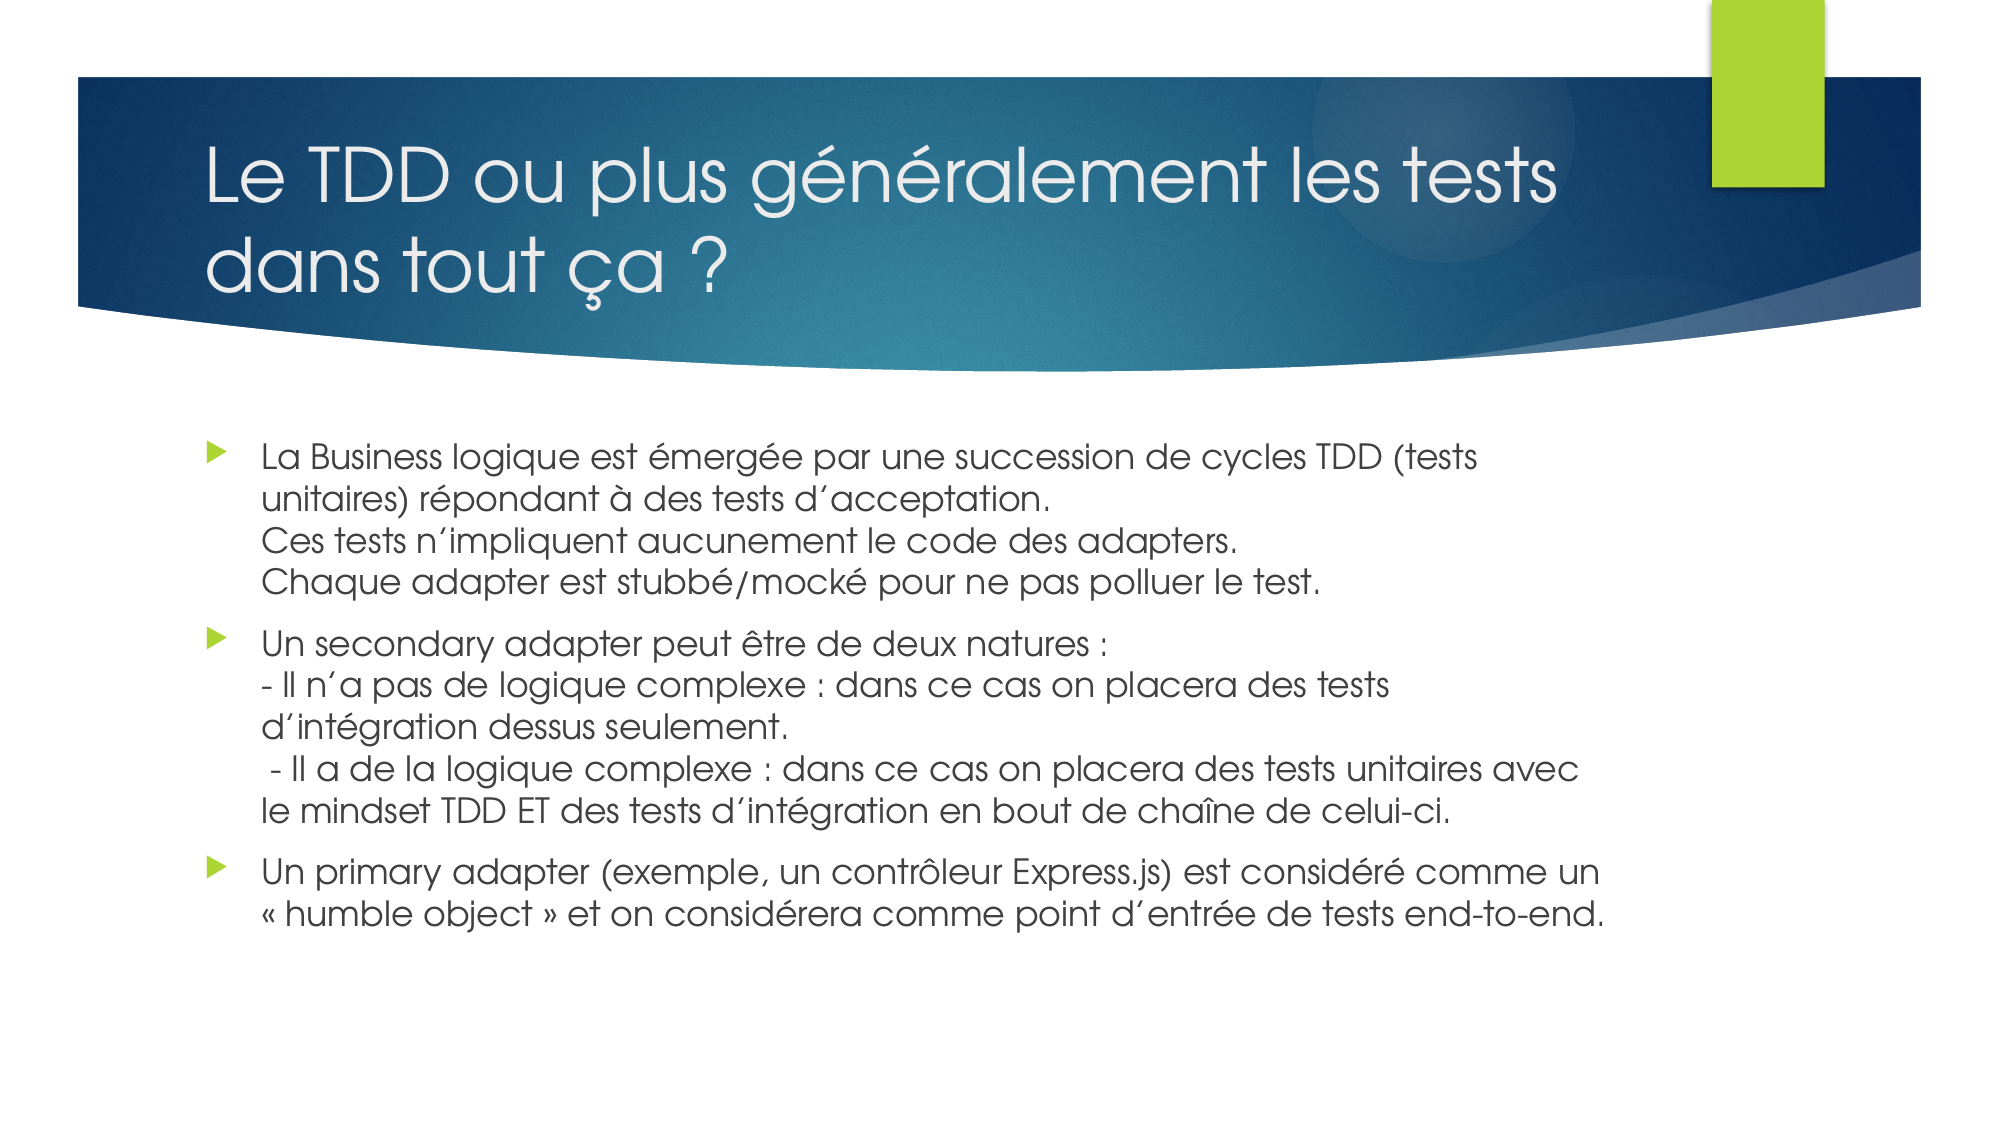

# Le TDD ou plus généralement les tests dans tout ça ?
La Business logique est émergée par une succession de cycles TDD (tests unitaires) répondant à des tests d’acceptation.
Ces tests n’impliquent aucunement le code des adapters.
Chaque adapter est stubbé/mocké pour ne pas polluer le test.
Un secondary adapter peut être de deux natures :
- Il n’a pas de logique complexe : dans ce cas on placera des tests d’intégration dessus seulement.
 - Il a de la logique complexe : dans ce cas on placera des tests unitaires avec le mindset TDD ET des tests d’intégration en bout de chaîne de celui-ci.
Un primary adapter (exemple, un contrôleur Express.js) est considéré comme un « humble object » et on considérera comme point d’entrée de tests end-to-end.